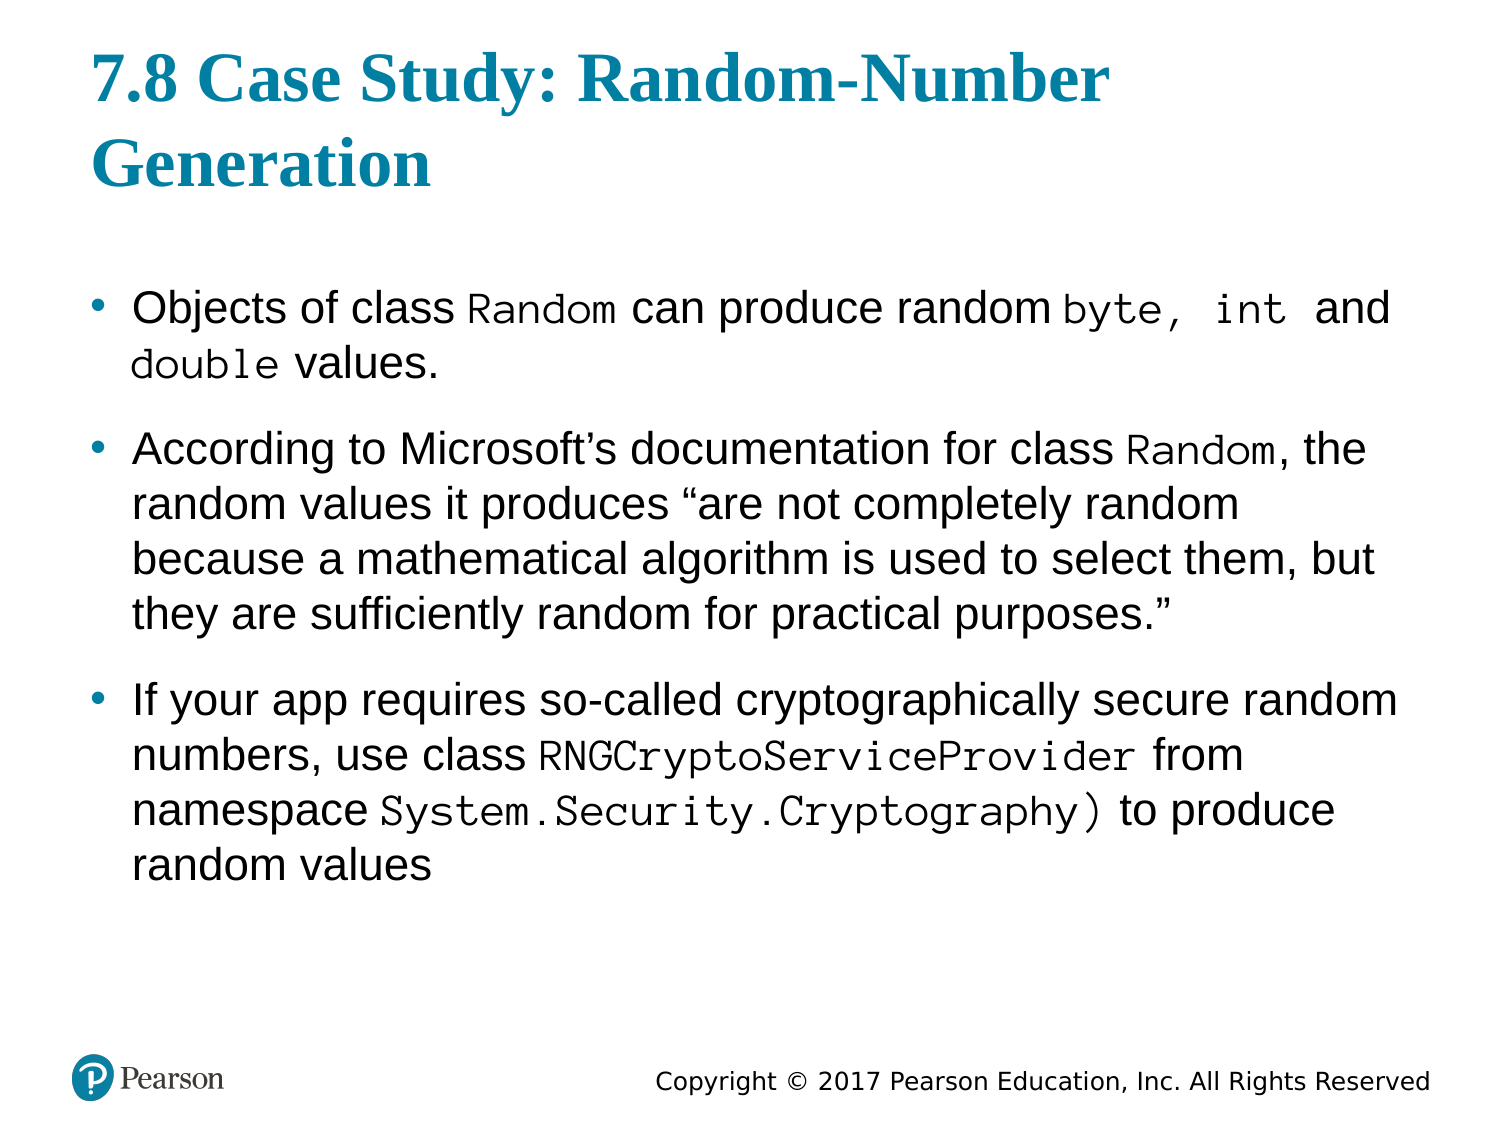

# 7.8 Case Study: Random-Number Generation
Objects of class Random can produce random byte, int and double values.
According to Microsoft’s documentation for class Random, the random values it produces “are not completely random because a mathematical algorithm is used to select them, but they are sufficiently random for practical purposes.”
If your app requires so-called cryptographically secure random numbers, use class RNGCryptoServiceProvider from namespace System.Security.Cryptography) to produce random values